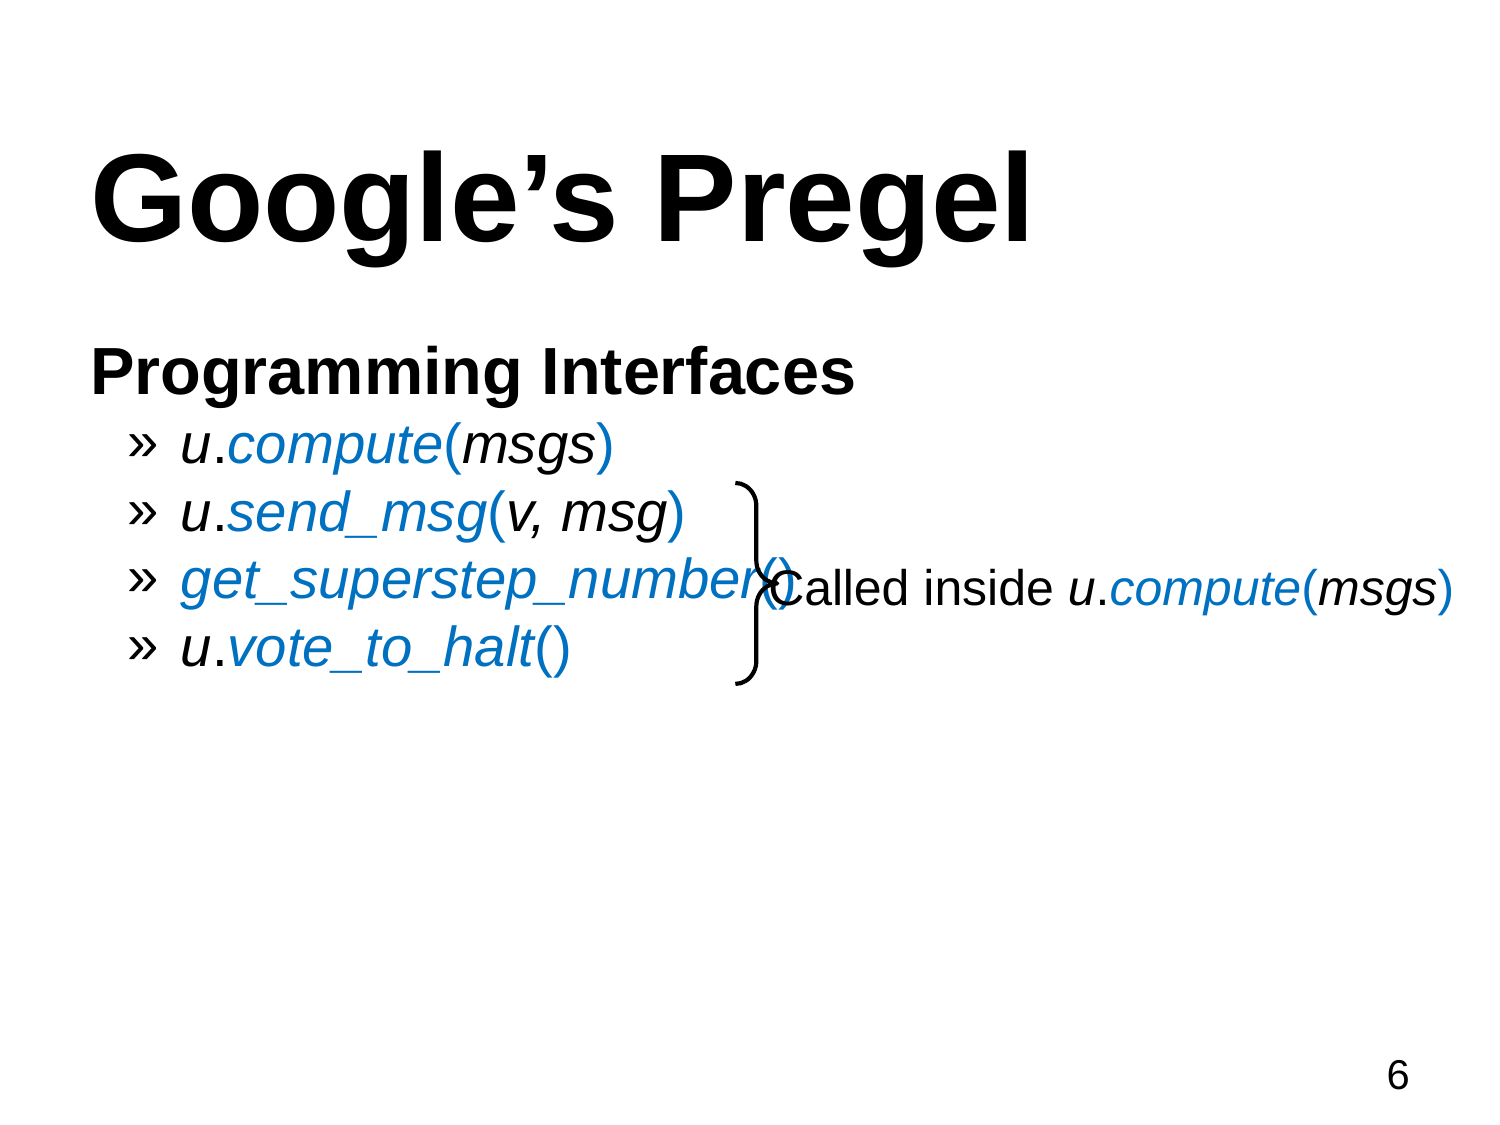

# Google’s Pregel
Programming Interfaces
 u.compute(msgs)
 u.send_msg(v, msg)
 get_superstep_number()
 u.vote_to_halt()

Called inside u.compute(msgs)
6